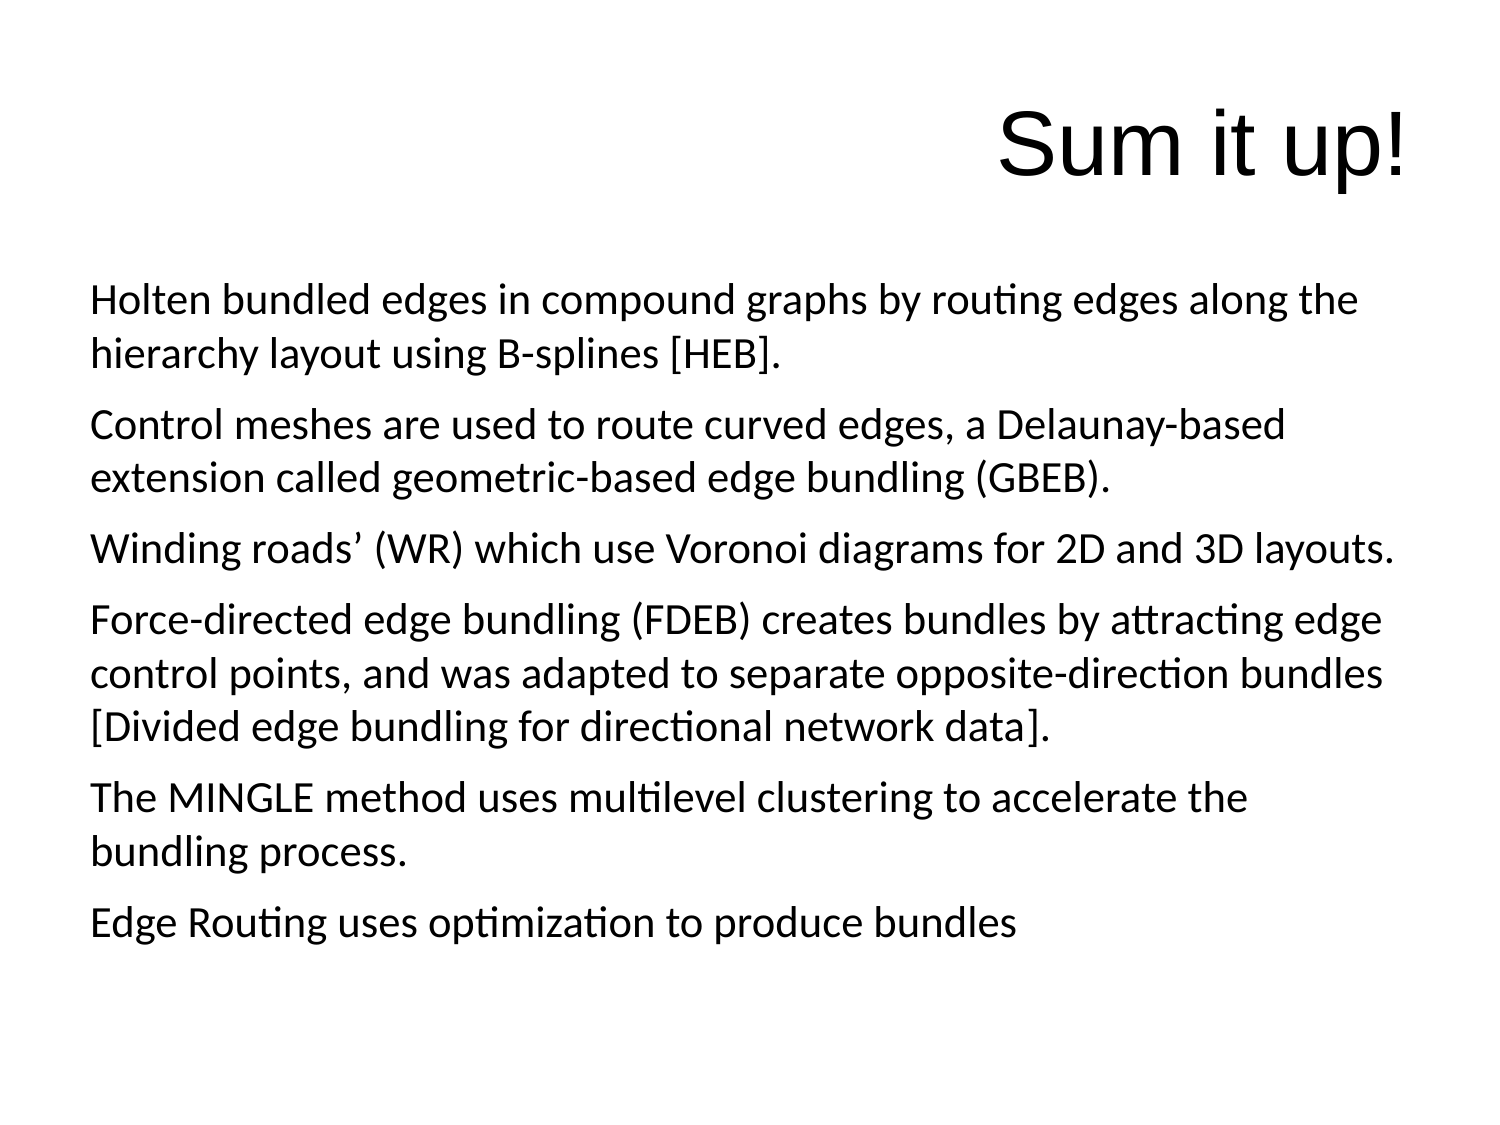

# Sum it up!
Holten bundled edges in compound graphs by routing edges along the hierarchy layout using B-splines [HEB].
Control meshes are used to route curved edges, a Delaunay-based extension called geometric-based edge bundling (GBEB).
Winding roads’ (WR) which use Voronoi diagrams for 2D and 3D layouts.
Force-directed edge bundling (FDEB) creates bundles by attracting edge control points, and was adapted to separate opposite-direction bundles [Divided edge bundling for directional network data].
The MINGLE method uses multilevel clustering to accelerate the bundling process.
Edge Routing uses optimization to produce bundles